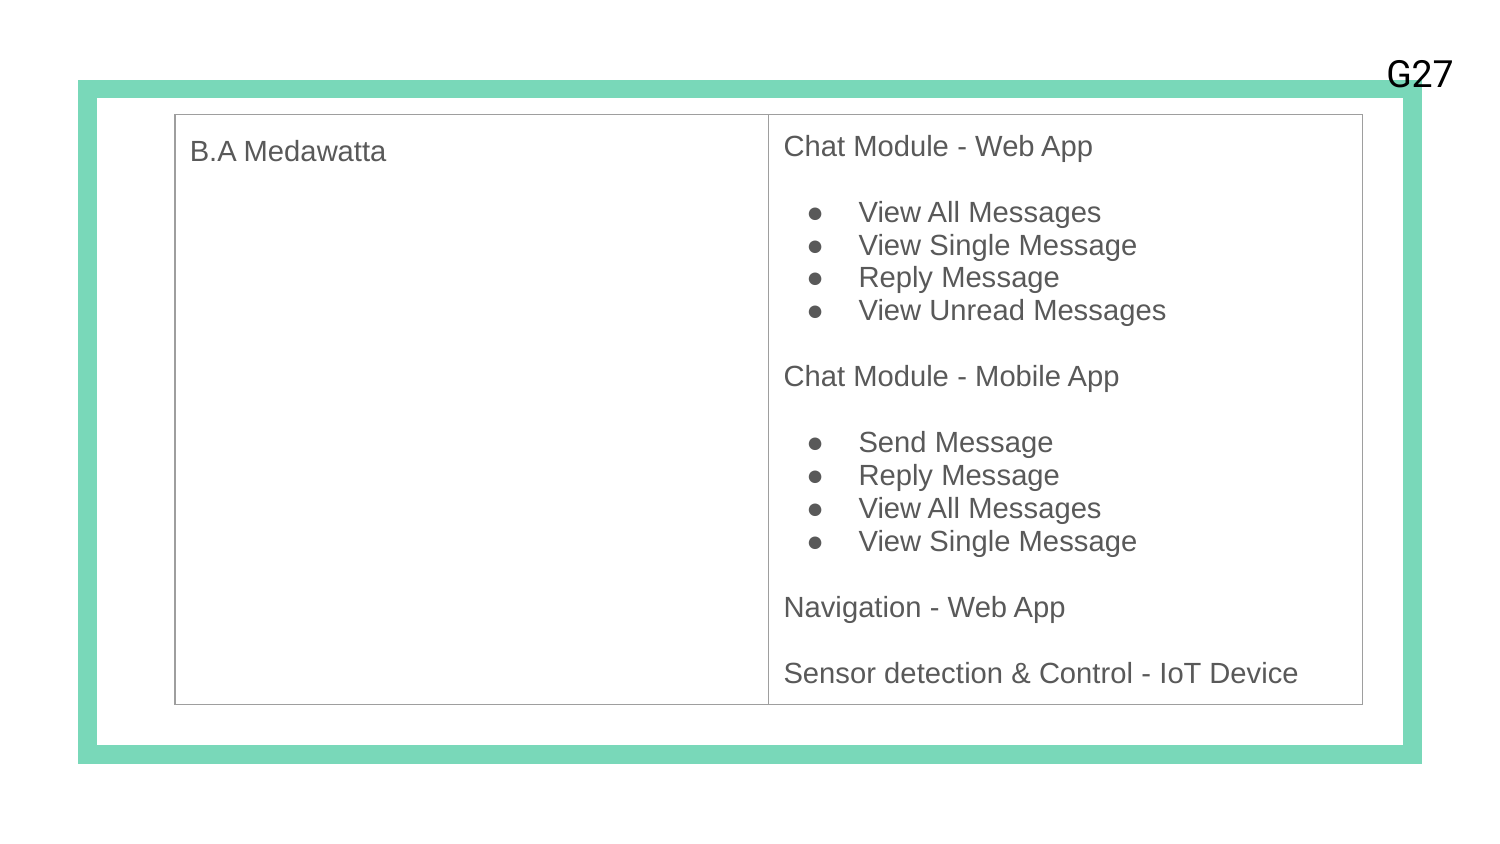

G27
| B.A Medawatta | Chat Module - Web App View All Messages View Single Message Reply Message View Unread Messages Chat Module - Mobile App Send Message Reply Message View All Messages View Single Message Navigation - Web App Sensor detection & Control - IoT Device |
| --- | --- |